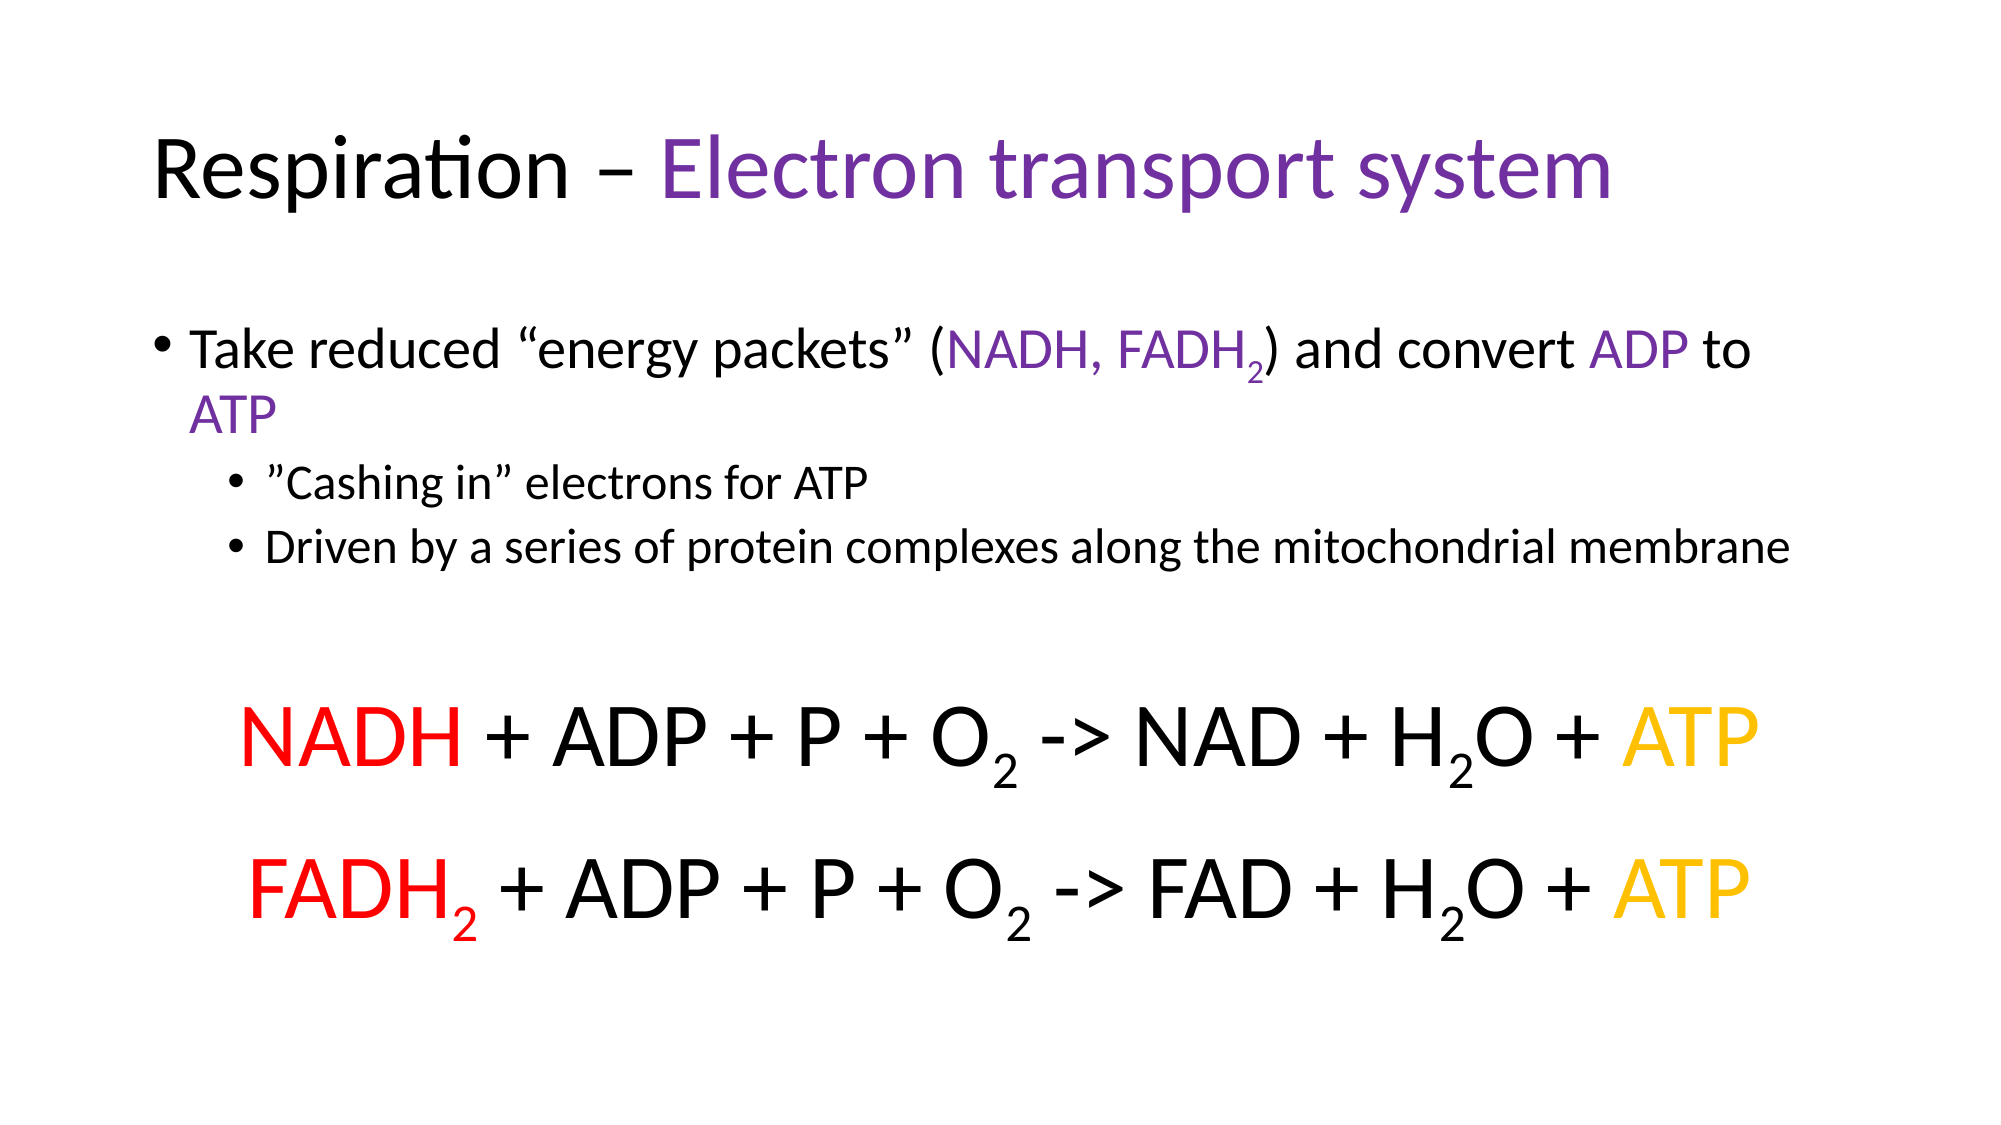

# Respiration – Electron transport system
Take reduced “energy packets” (NADH, FADH2) and convert ADP to ATP
”Cashing in” electrons for ATP
Driven by a series of protein complexes along the mitochondrial membrane
NADH + ADP + P + O2 -> NAD + H2O + ATP
FADH2 + ADP + P + O2 -> FAD + H2O + ATP